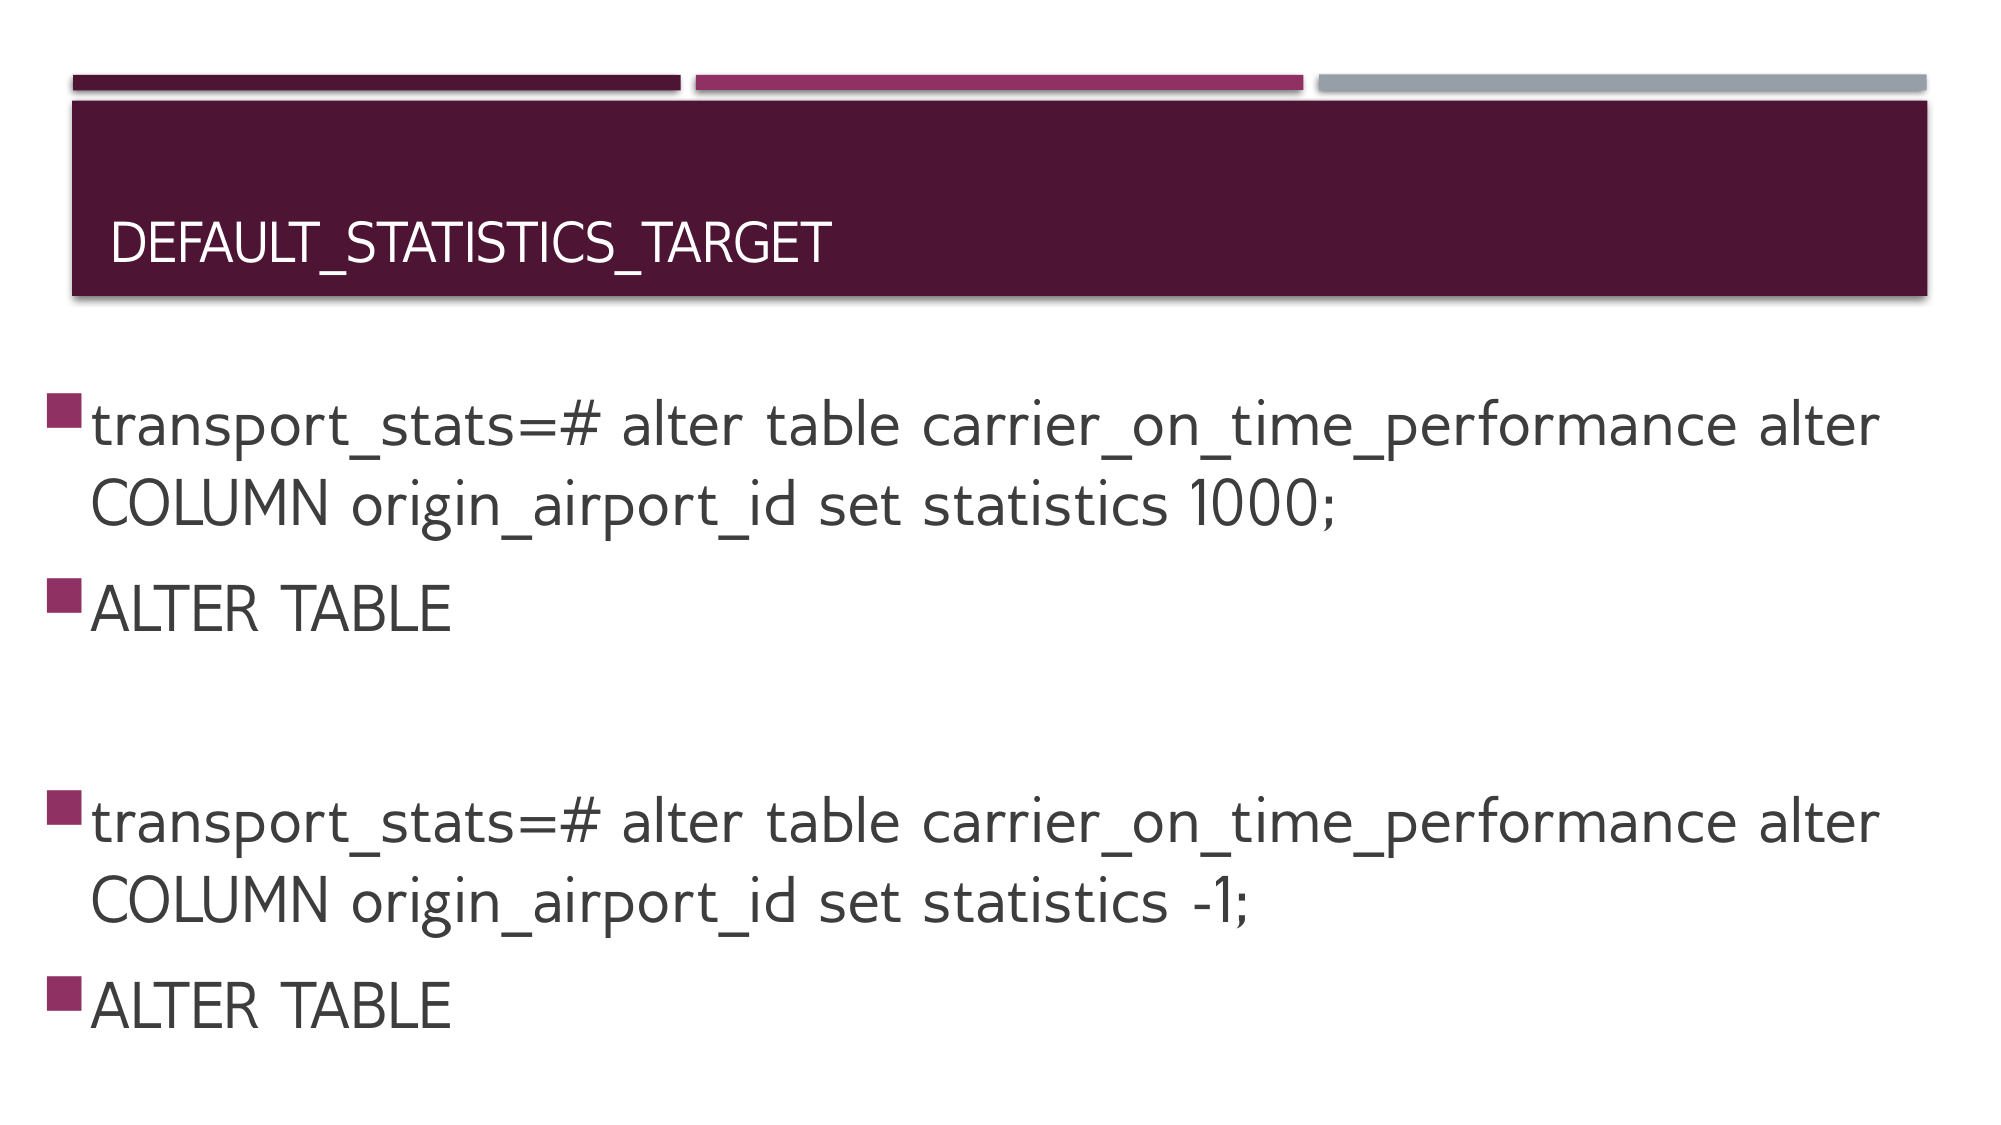

# Default_statistics_target
transport_stats=# alter table carrier_on_time_performance alter COLUMN origin_airport_id set statistics 1000;
ALTER TABLE

transport_stats=# alter table carrier_on_time_performance alter COLUMN origin_airport_id set statistics -1;
ALTER TABLE